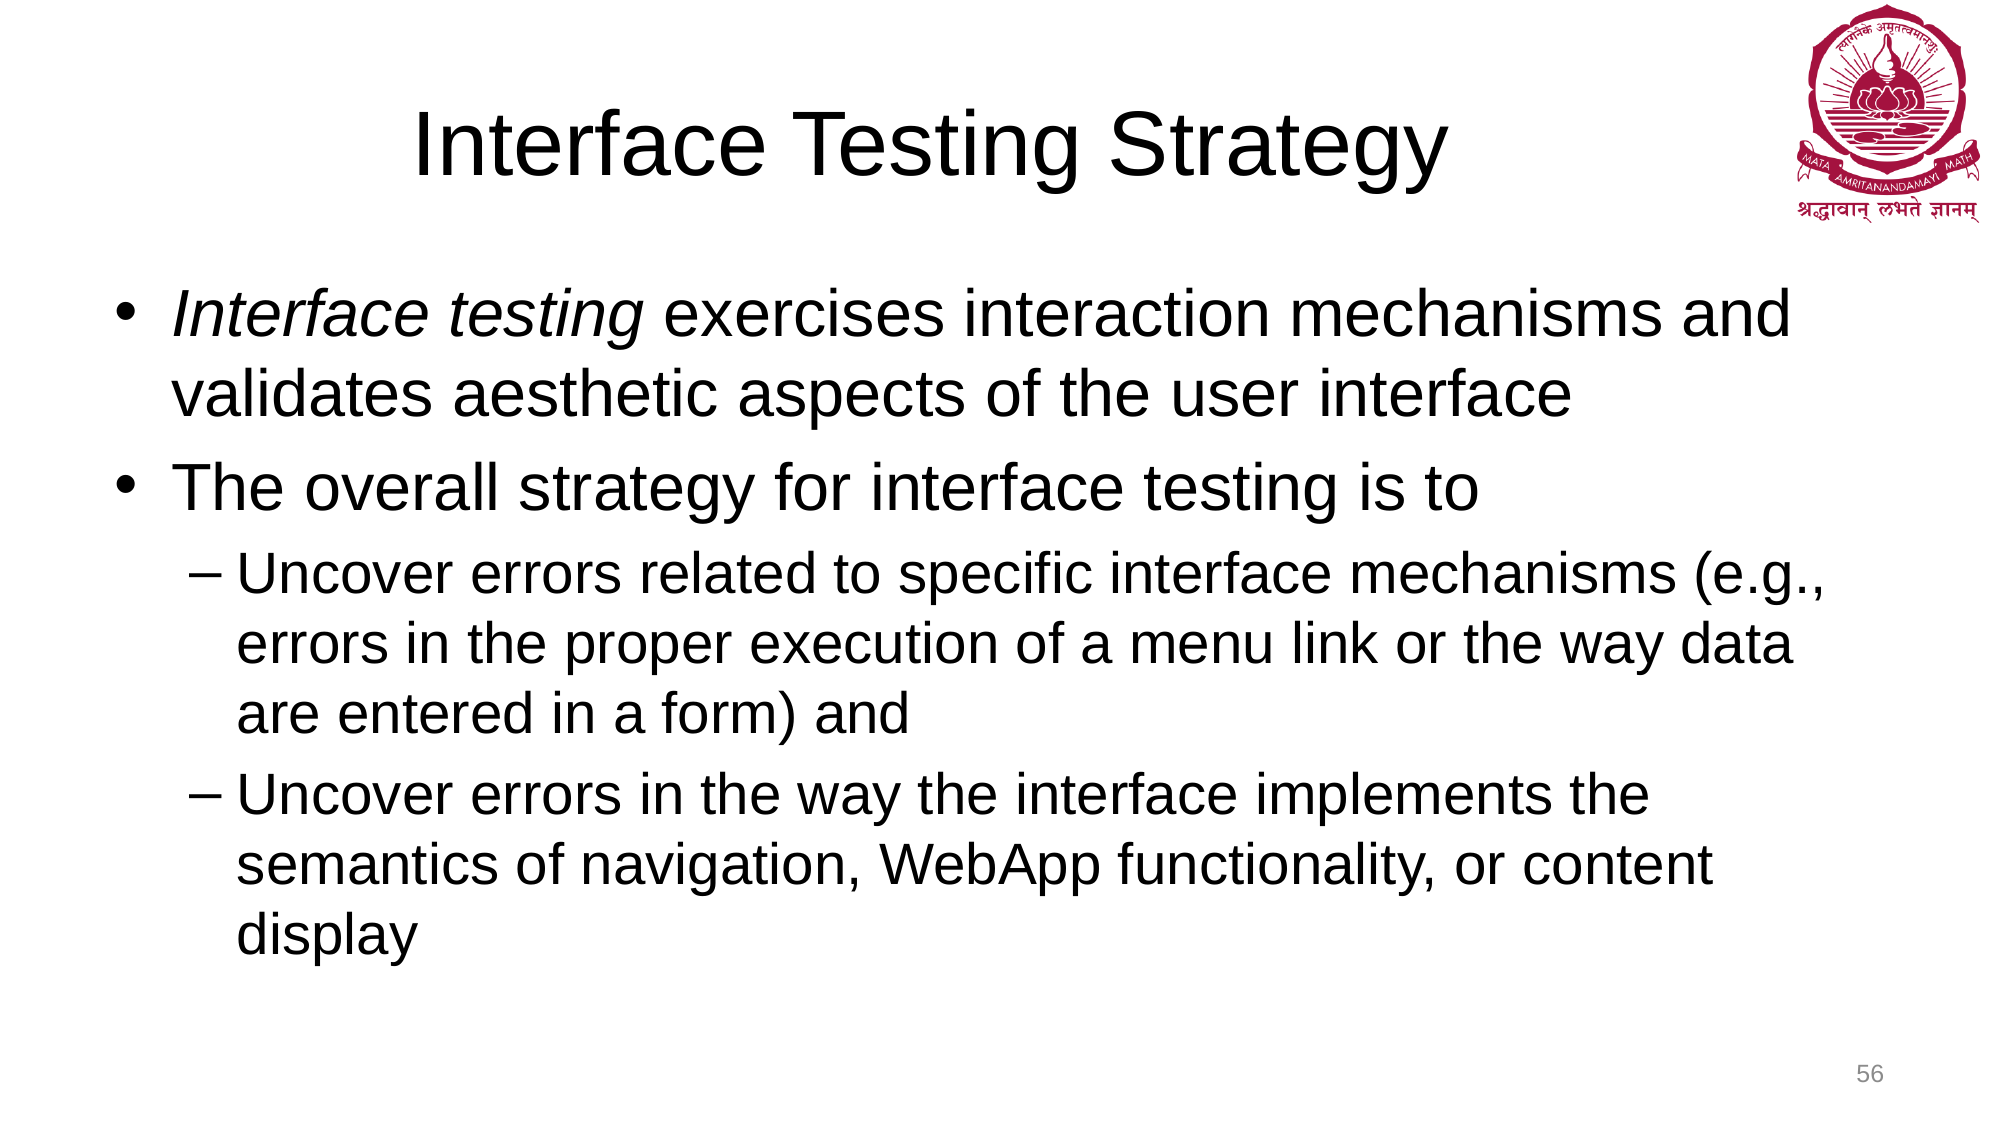

# Interface Testing Strategy
Interface testing exercises interaction mechanisms and validates aesthetic aspects of the user interface
The overall strategy for interface testing is to
Uncover errors related to specific interface mechanisms (e.g., errors in the proper execution of a menu link or the way data are entered in a form) and
Uncover errors in the way the interface implements the semantics of navigation, WebApp functionality, or content display
56